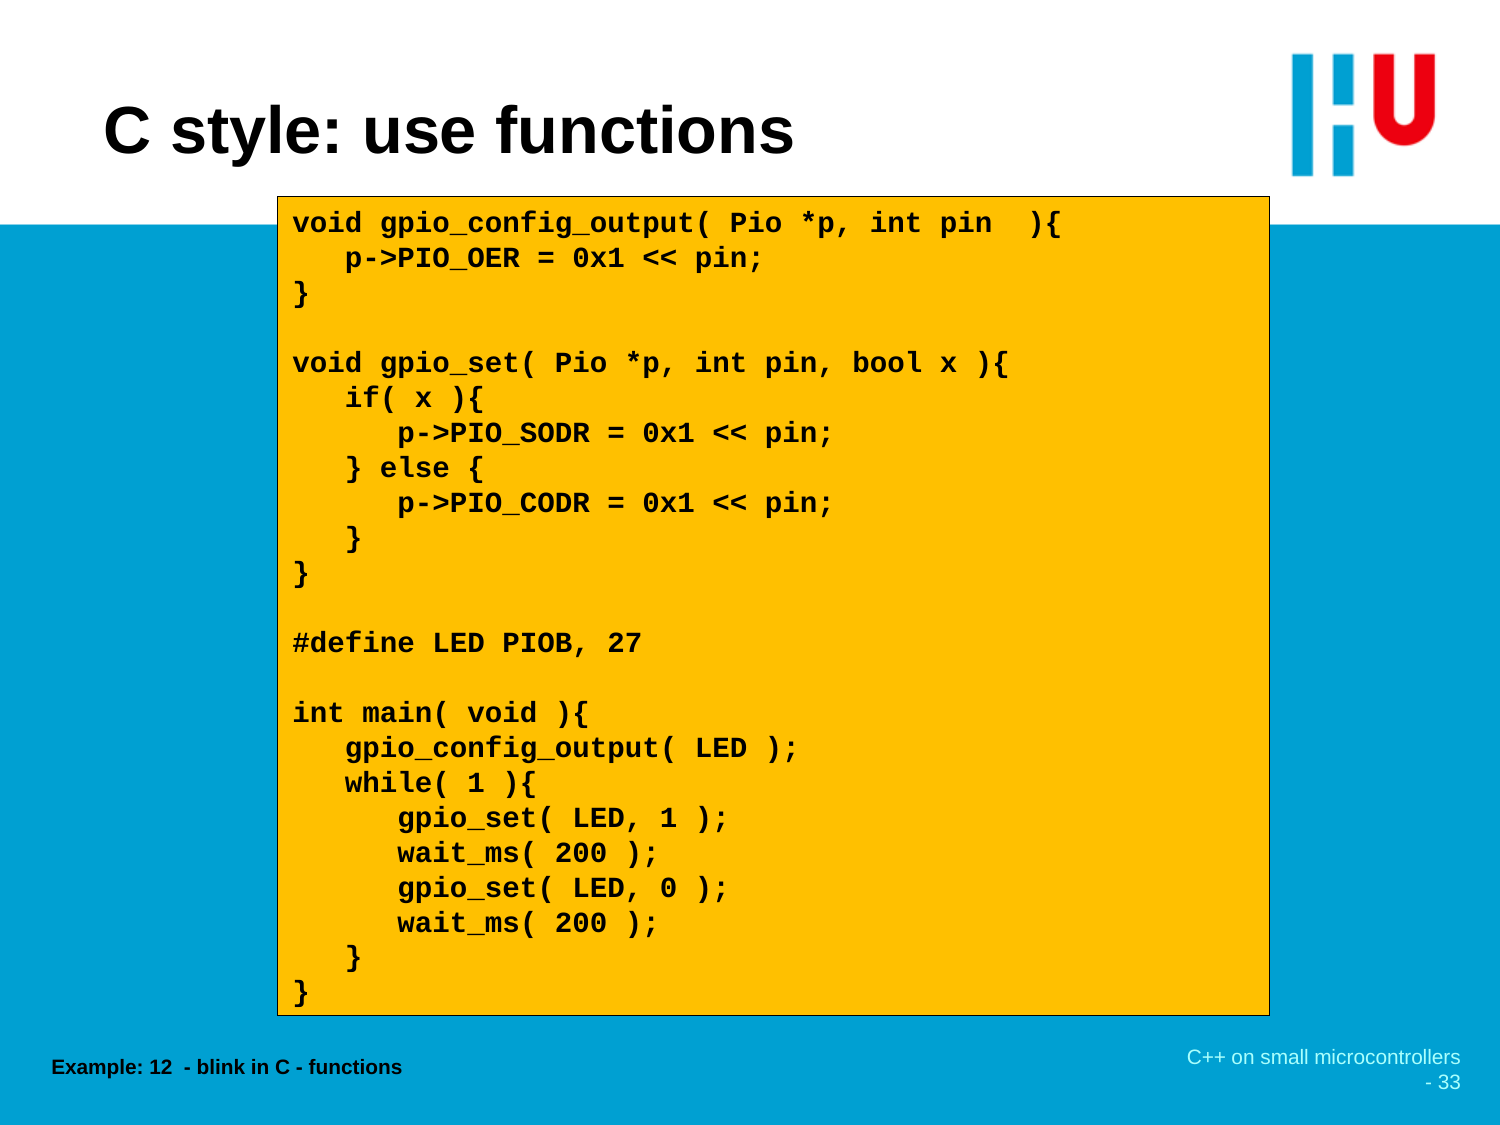

# C style: use functions
void gpio_config_output( Pio *p, int pin  ){
   p->PIO_OER = 0x1 << pin;
}

void gpio_set( Pio *p, int pin, bool x ){
   if( x ){
      p->PIO_SODR = 0x1 << pin;
   } else {
      p->PIO_CODR = 0x1 << pin;
   }
}

#define LED PIOB, 27

int main( void ){
   gpio_config_output( LED );
   while( 1 ){
      gpio_set( LED, 1 );
      wait_ms( 200 );
      gpio_set( LED, 0 );
      wait_ms( 200 );
   }
}
C++ on small microcontrollers - 33
Example: 12  - blink in C - functions